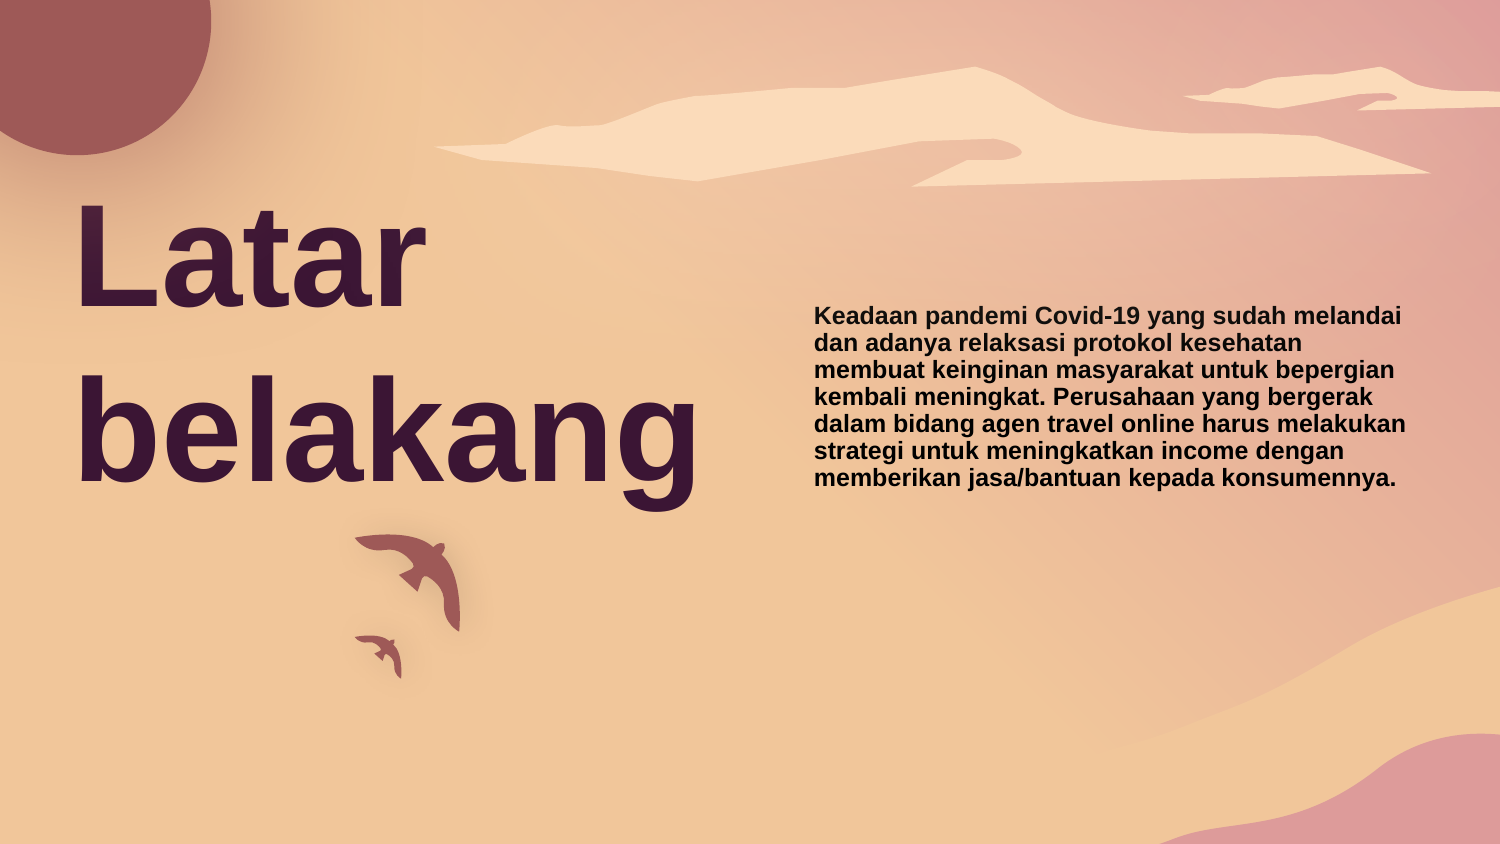

Keadaan pandemi Covid-19 yang sudah melandai dan adanya relaksasi protokol kesehatan membuat keinginan masyarakat untuk bepergian kembali meningkat. Perusahaan yang bergerak dalam bidang agen travel online harus melakukan strategi untuk meningkatkan income dengan memberikan jasa/bantuan kepada konsumennya.
Latar belakang